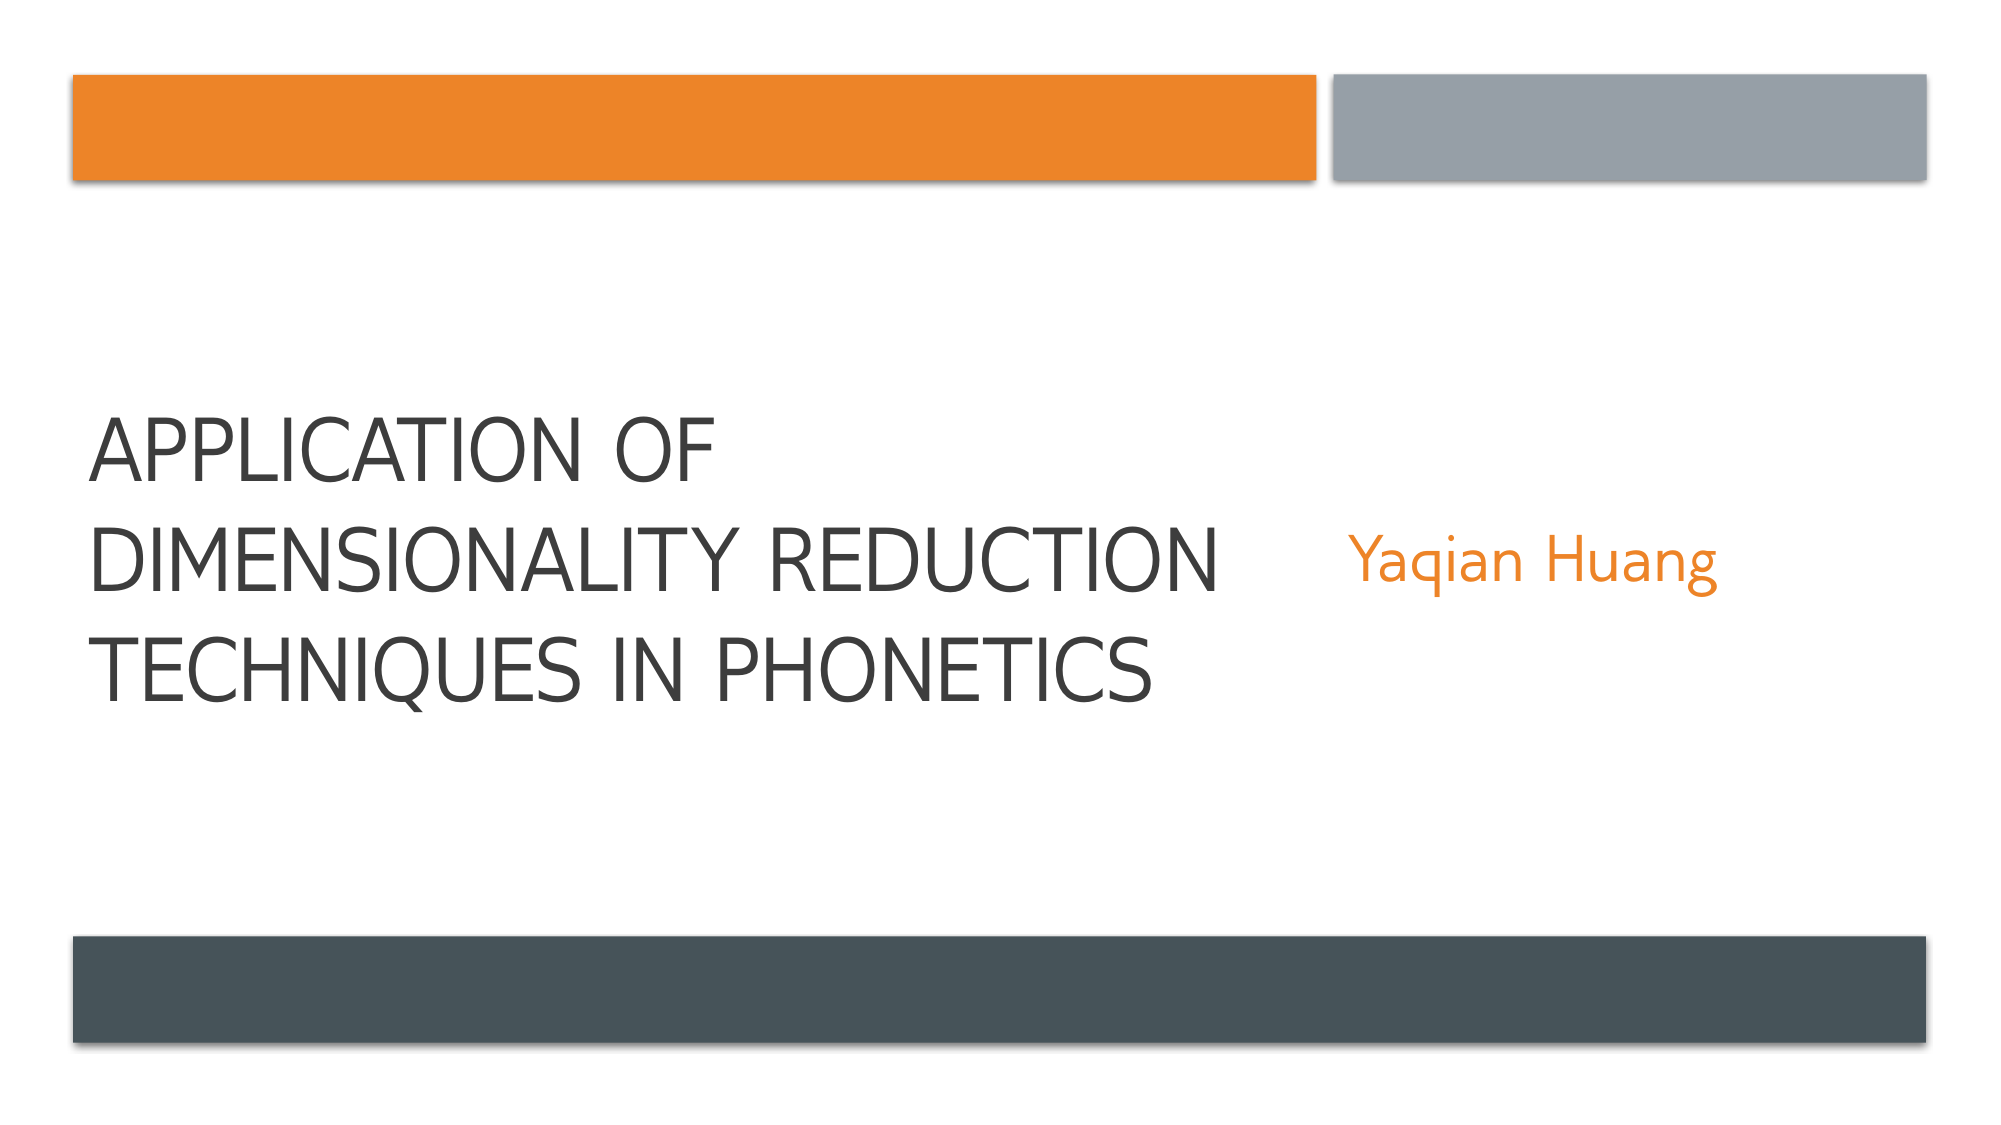

# Application of dimensionality reduction techniques in Phonetics
Yaqian Huang

1